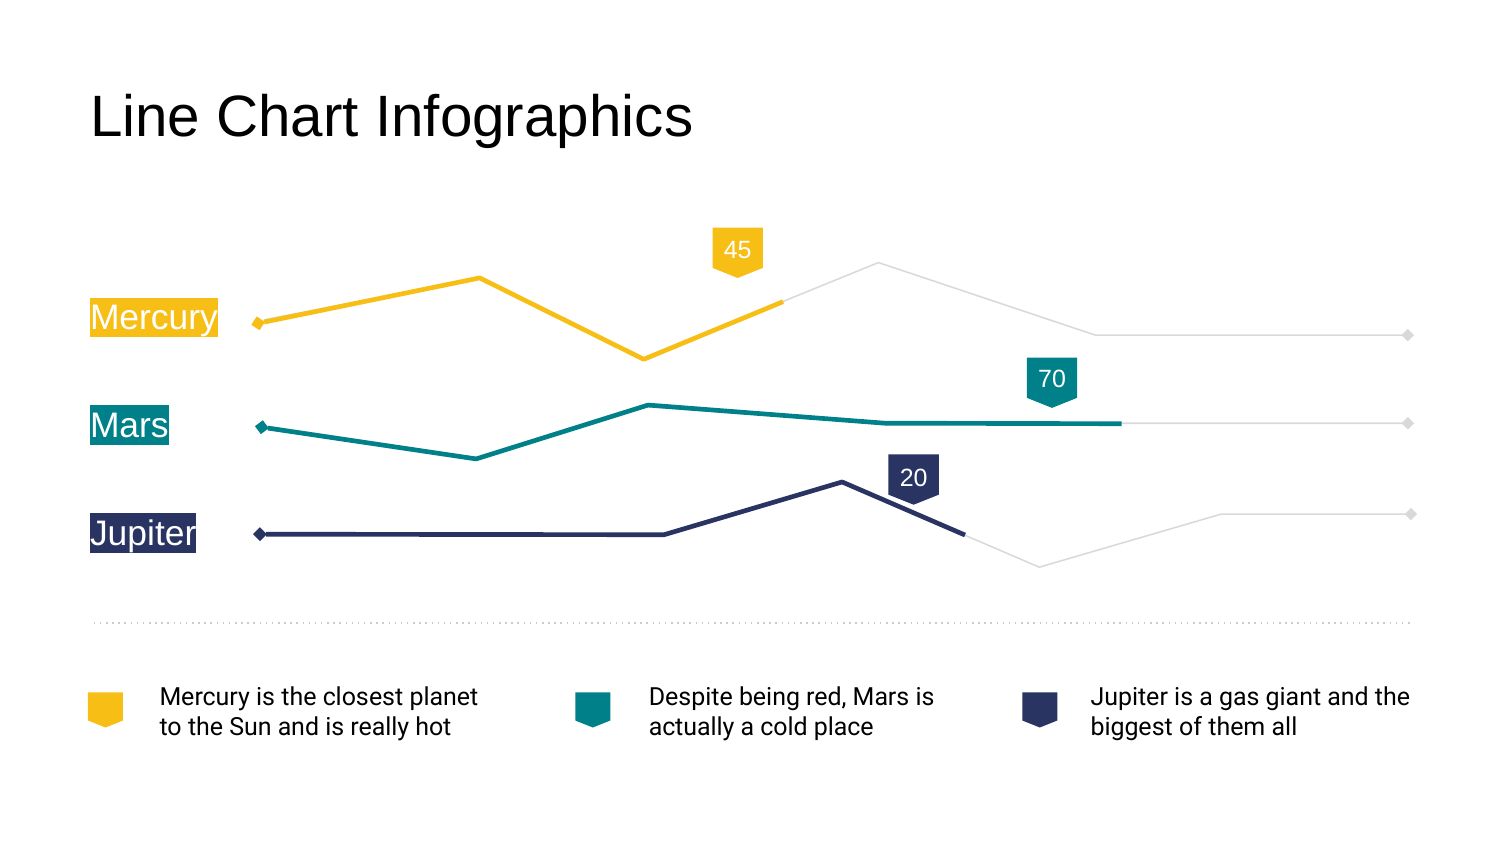

# Line Chart Infographics
45

Mercury
70

Mars

20

Jupiter
Mercury is the closest planet to the Sun and is really hot
Despite being red, Mars is actually a cold place
Jupiter is a gas giant and the biggest of them all